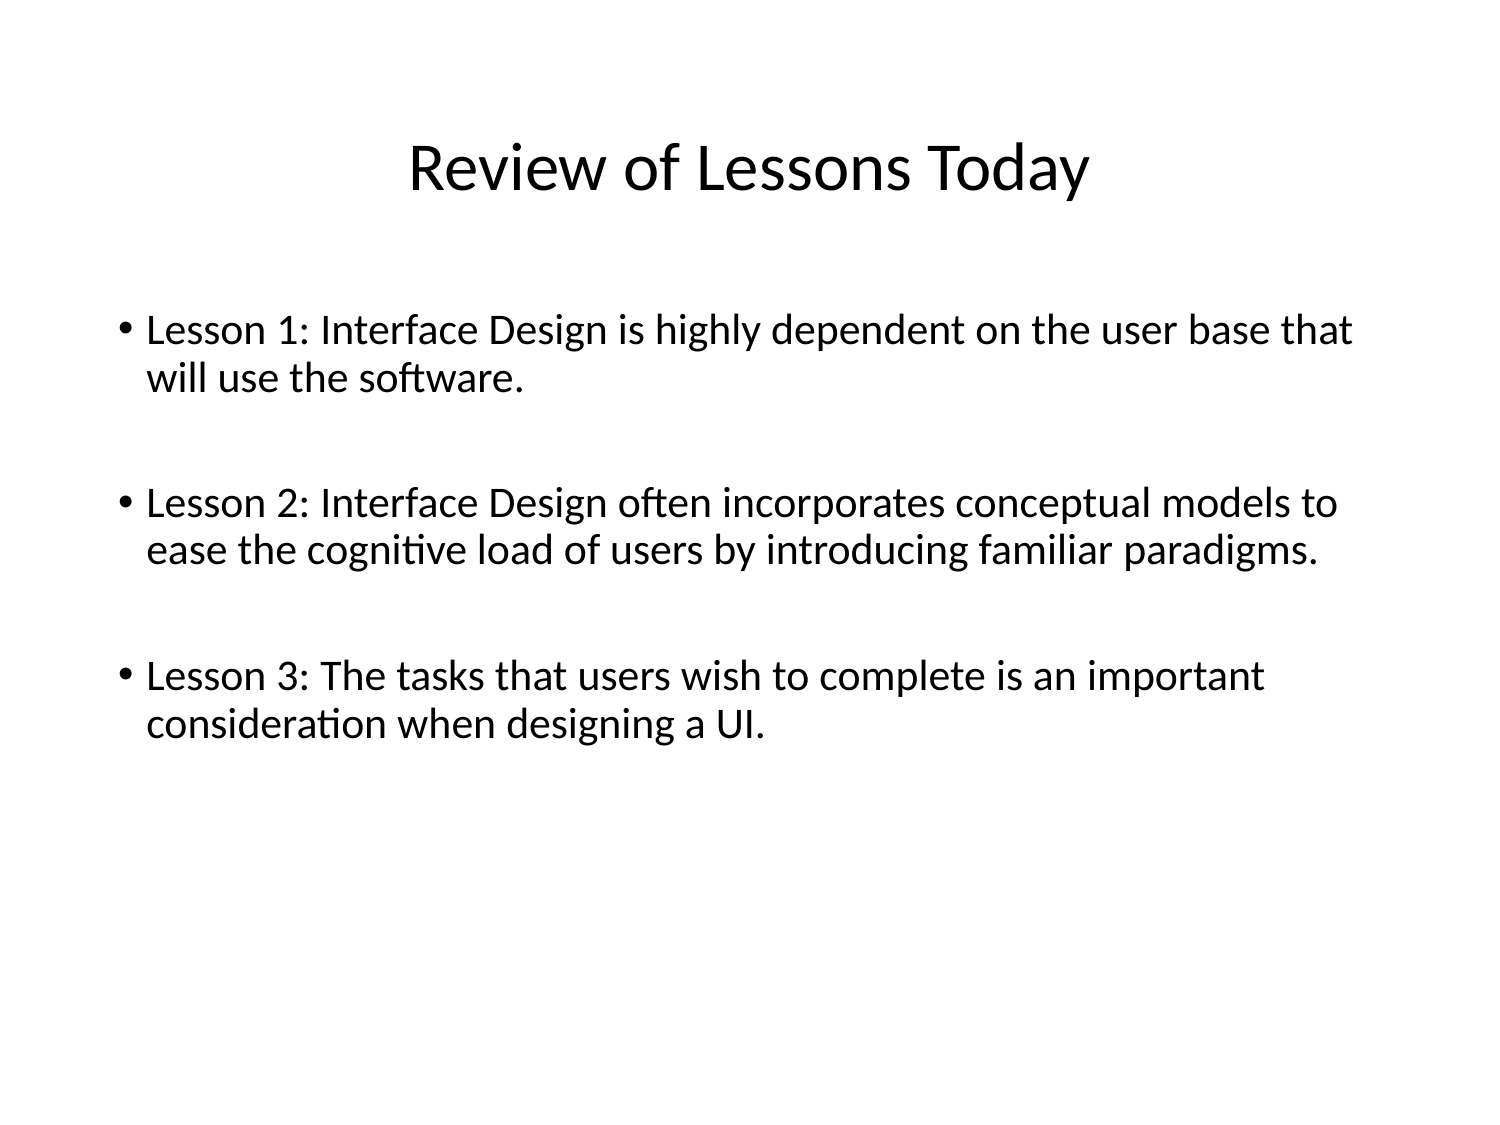

# Review of Lessons Today
Lesson 1: Interface Design is highly dependent on the user base that will use the software.

Lesson 2: Interface Design often incorporates conceptual models to ease the cognitive load of users by introducing familiar paradigms.

Lesson 3: The tasks that users wish to complete is an important consideration when designing a UI.